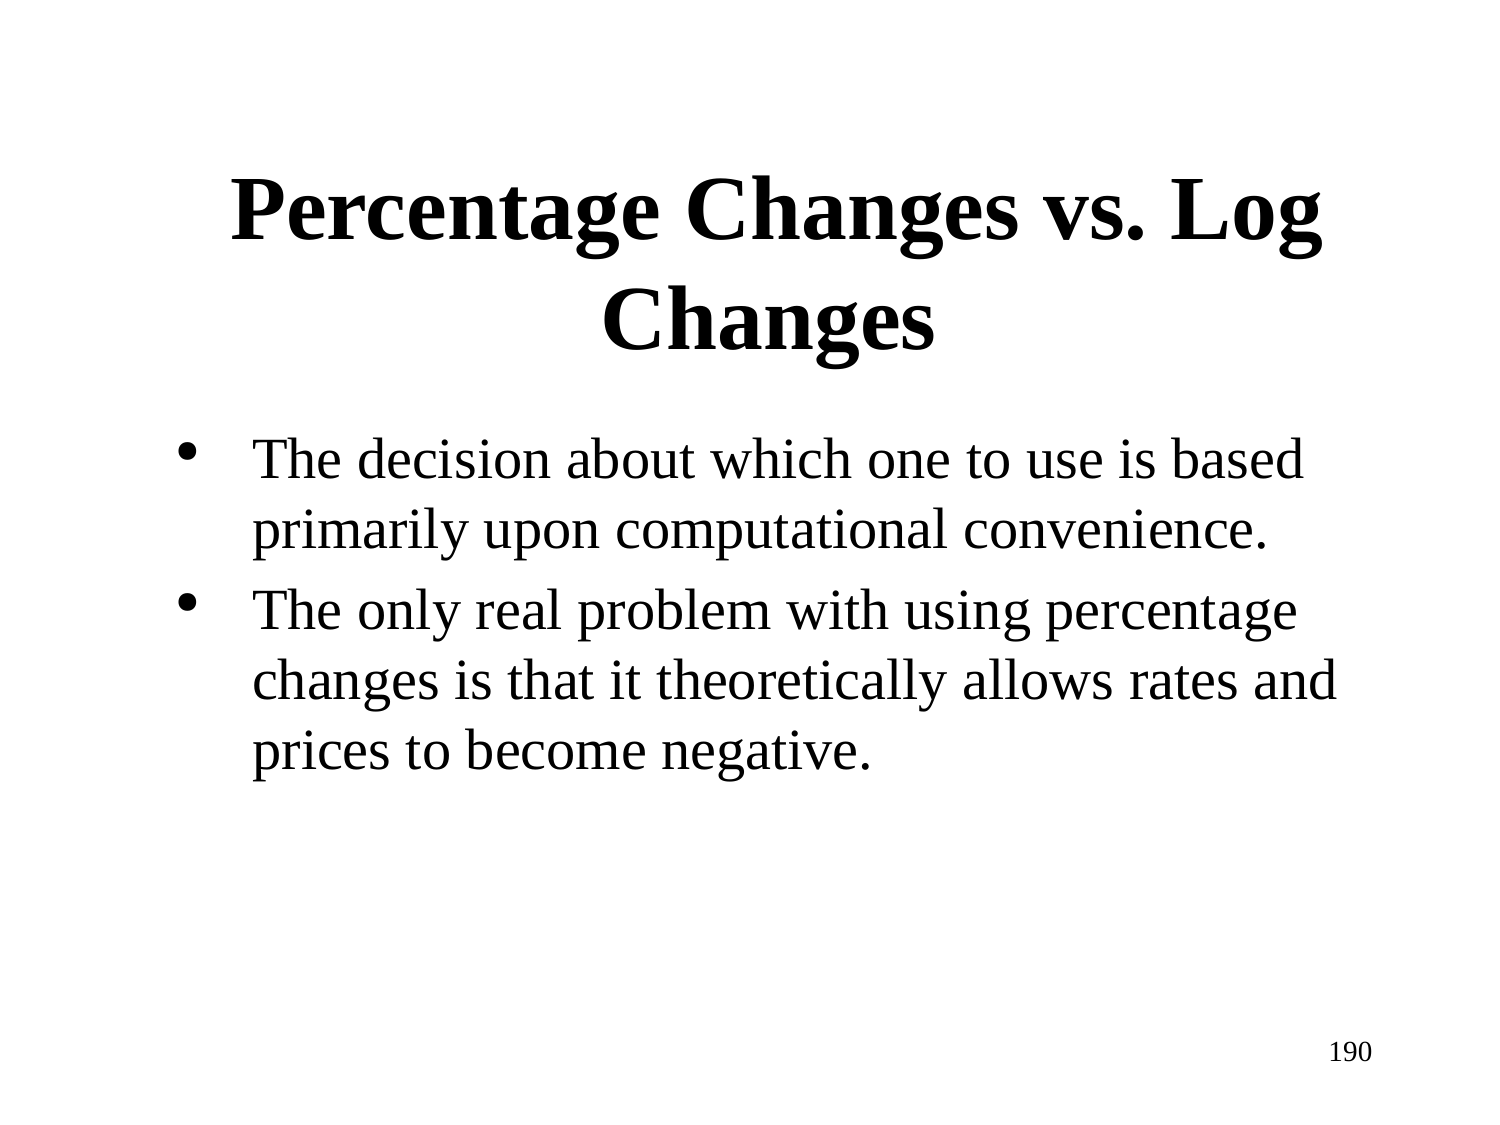

Percentage Changes vs. Log Changes
The decision about which one to use is based primarily upon computational convenience.
The only real problem with using percentage changes is that it theoretically allows rates and prices to become negative.
190